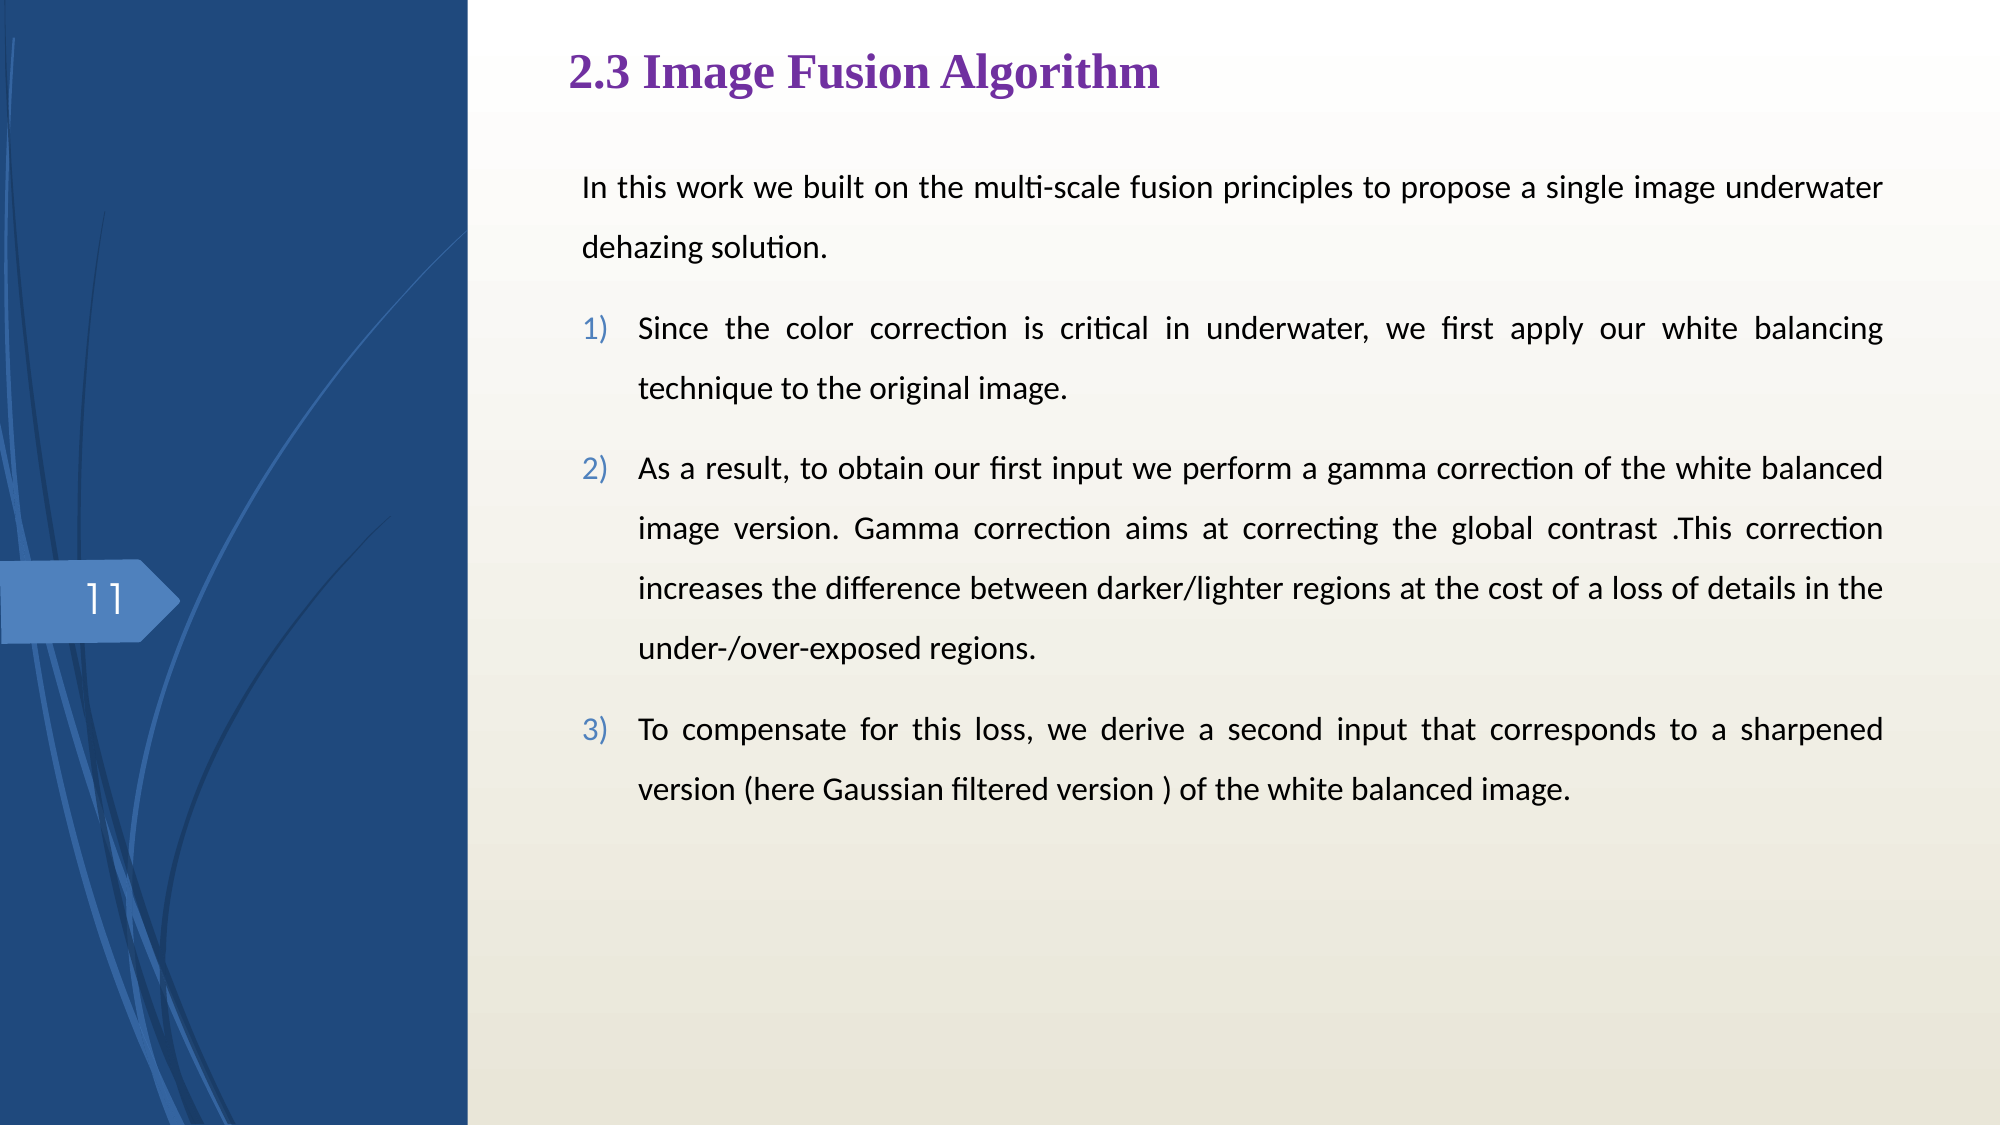

# 2.3 Image Fusion Algorithm

In this work we built on the multi-scale fusion principles to propose a single image underwater dehazing solution.
Since the color correction is critical in underwater, we first apply our white balancing technique to the original image.
As a result, to obtain our first input we perform a gamma correction of the white balanced image version. Gamma correction aims at correcting the global contrast .This correction increases the difference between darker/lighter regions at the cost of a loss of details in the under-/over-exposed regions.
To compensate for this loss, we derive a second input that corresponds to a sharpened version (here Gaussian filtered version ) of the white balanced image.

11